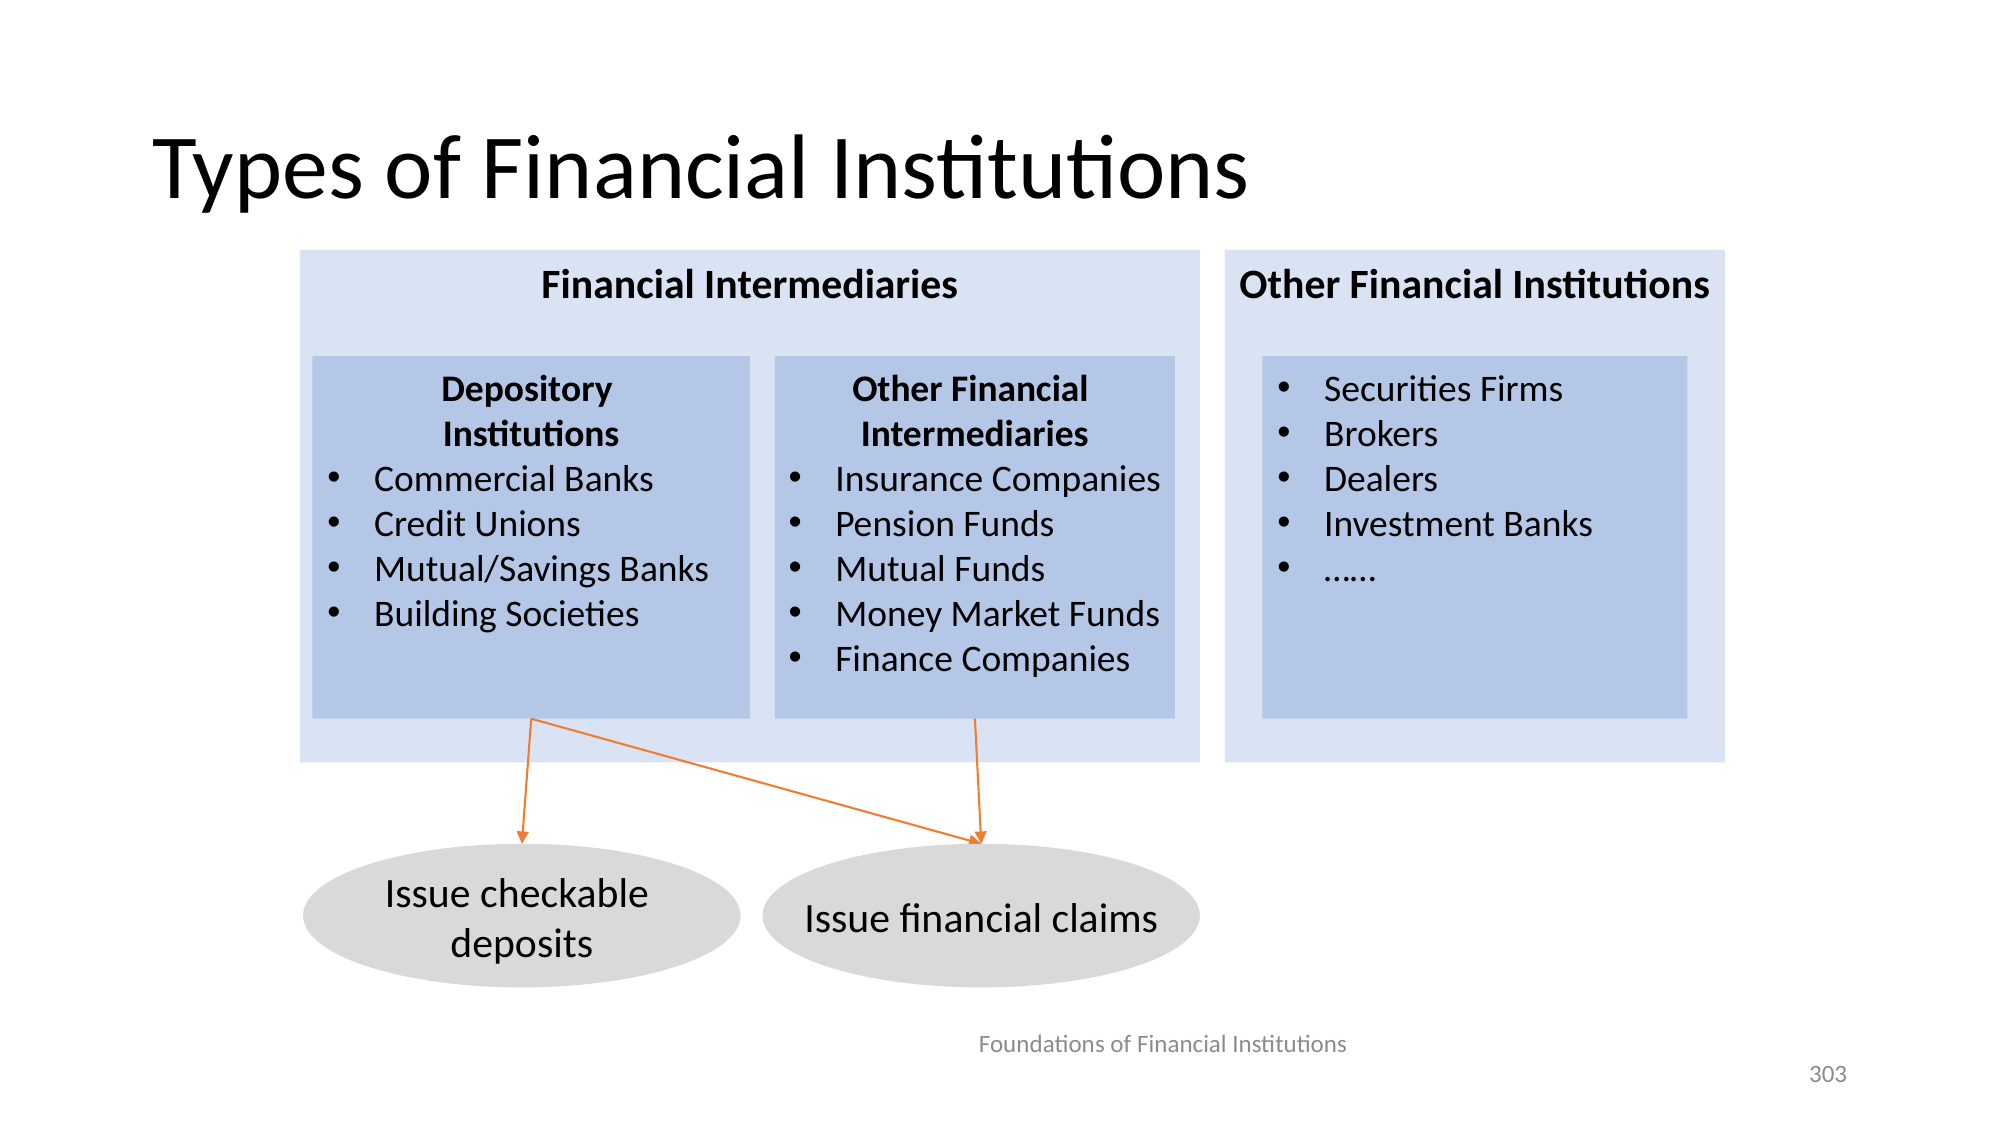

# Types of Financial Institutions
Financial Intermediaries
Other Financial Institutions
Depository
Institutions
Commercial Banks
Credit Unions
Mutual/Savings Banks
Building Societies
Other Financial
Intermediaries
Insurance Companies
Pension Funds
Mutual Funds
Money Market Funds
Finance Companies
Securities Firms
Brokers
Dealers
Investment Banks
……
Issue checkable
deposits
Issue financial claims
Foundations of Financial Institutions
303